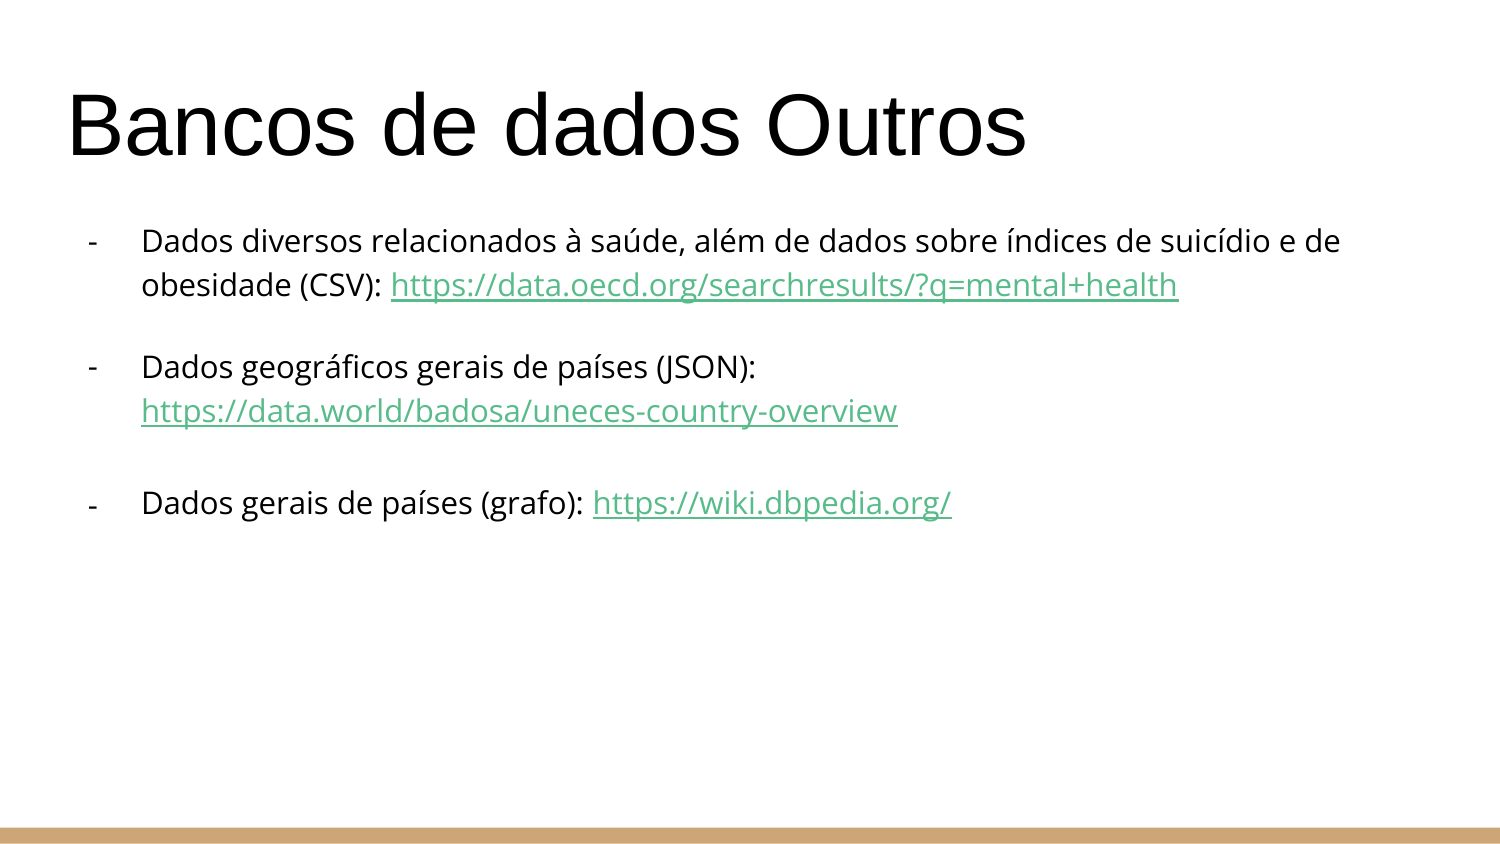

# Bancos de dados Outros
Dados diversos relacionados à saúde, além de dados sobre índices de suicídio e de obesidade (CSV): https://data.oecd.org/searchresults/?q=mental+health
Dados geográficos gerais de países (JSON): https://data.world/badosa/uneces-country-overview
Dados gerais de países (grafo): https://wiki.dbpedia.org/